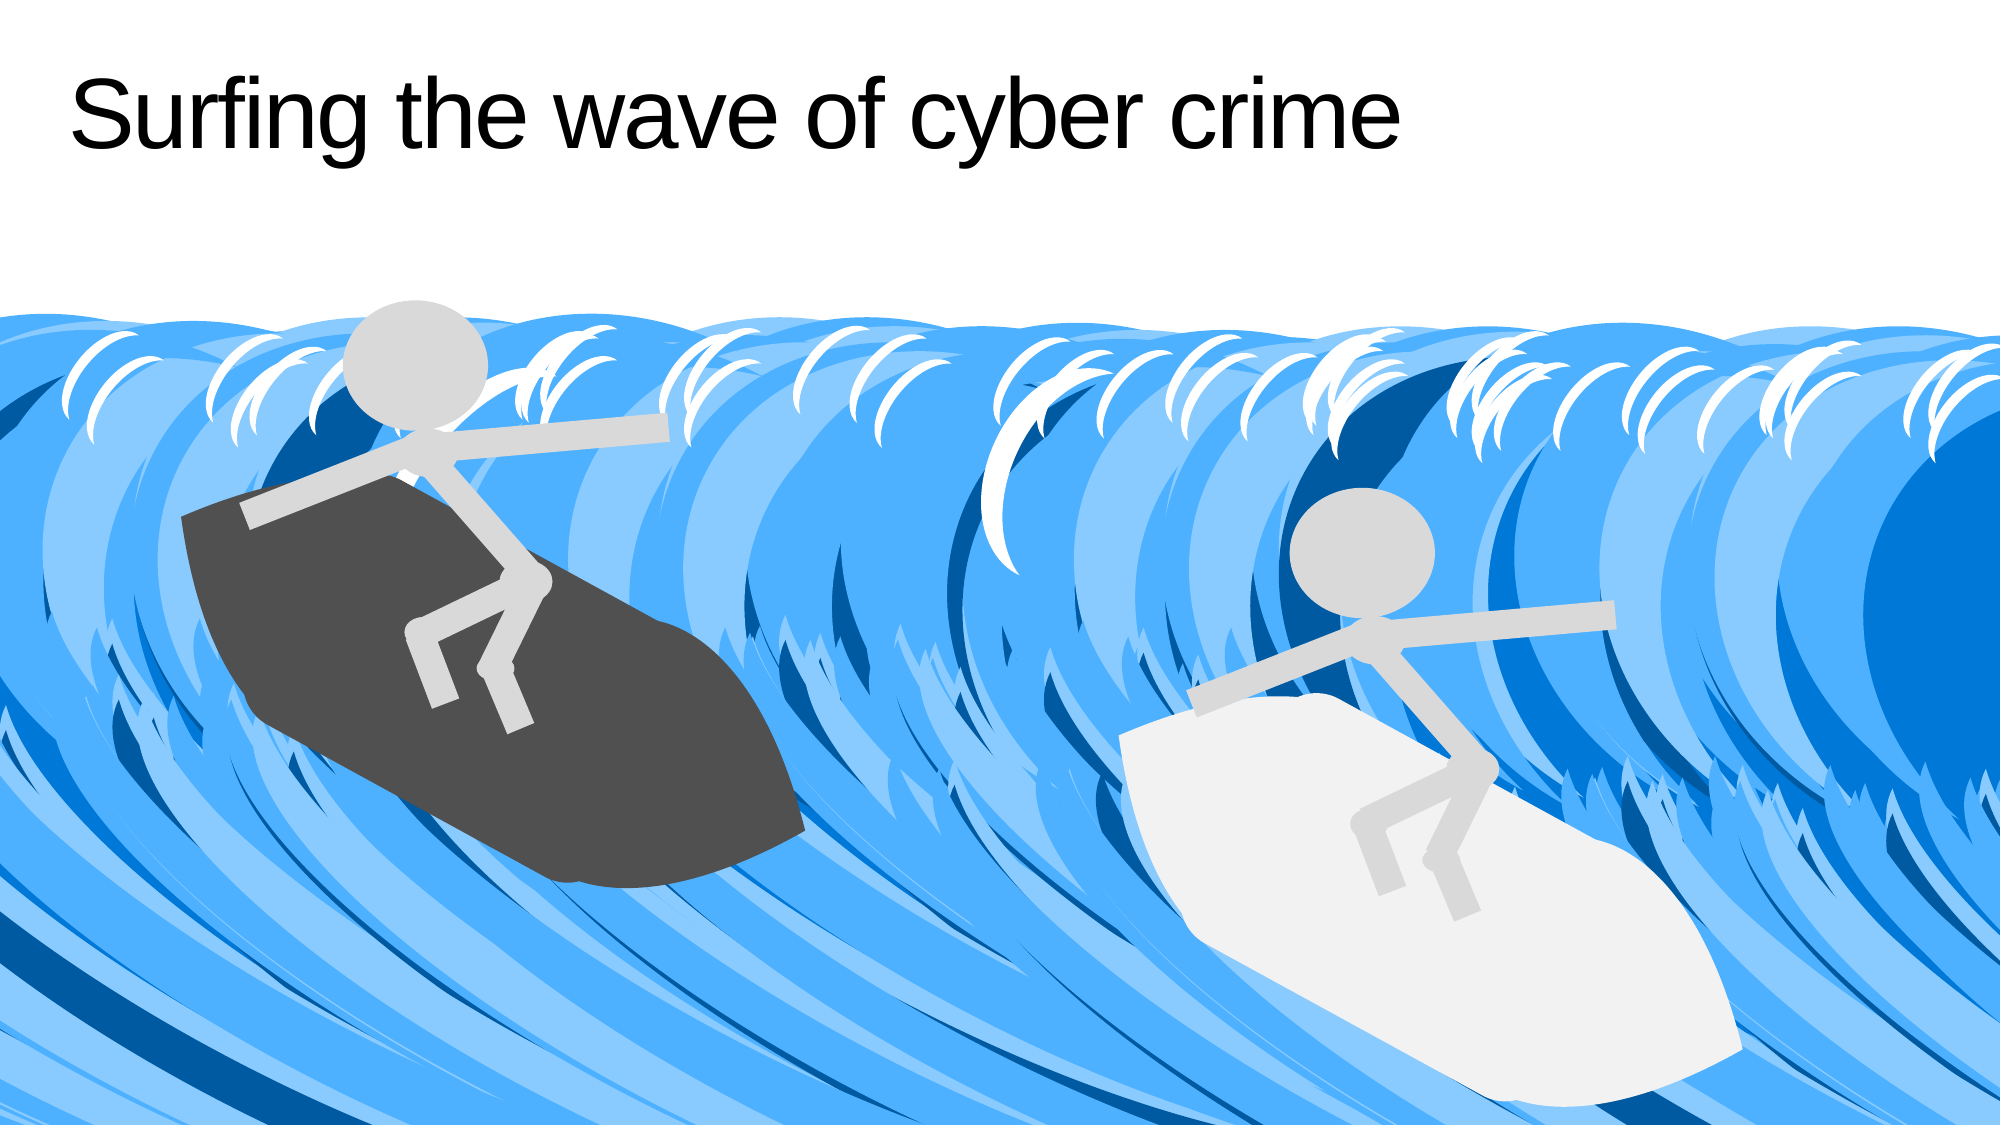

# Surfing the wave of cyber crime